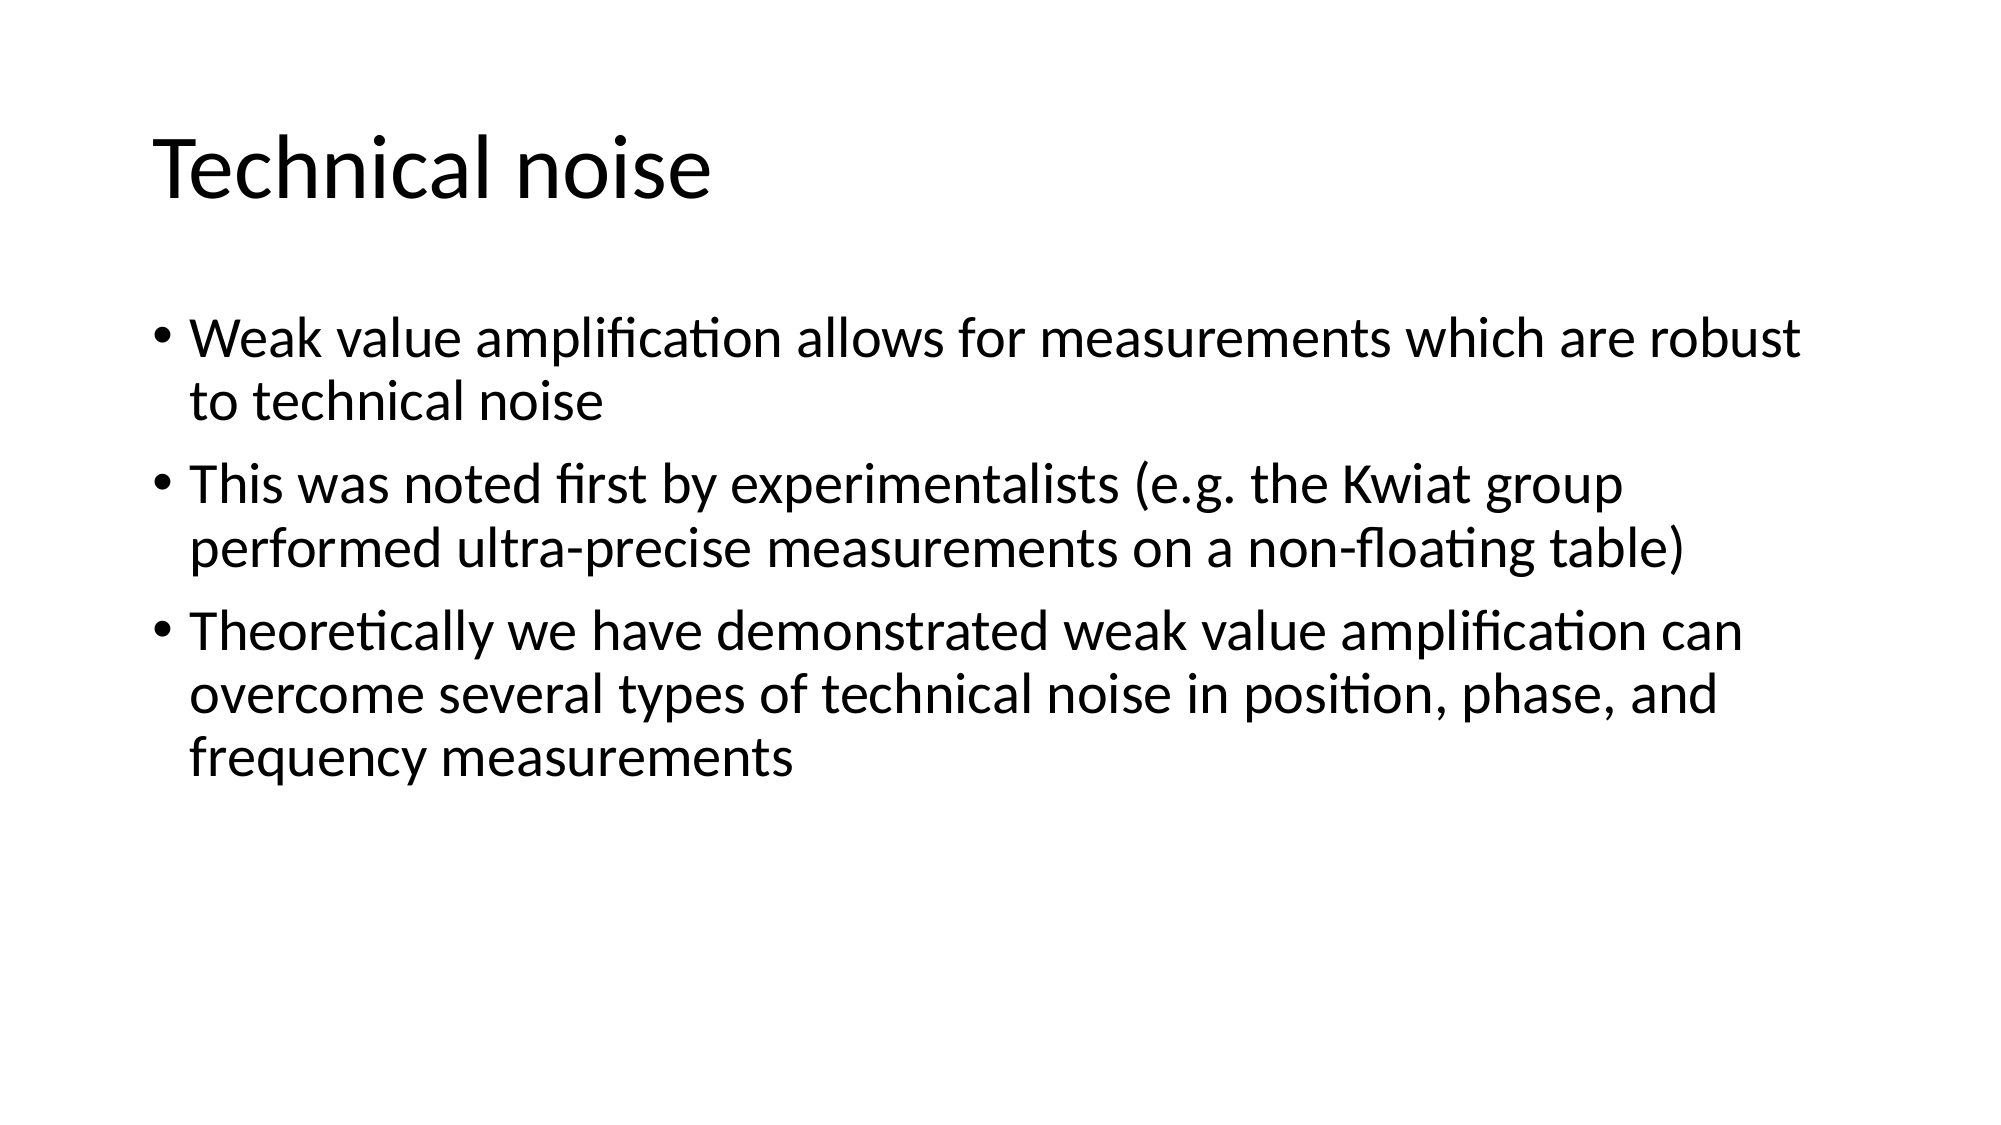

# Technical noise
Weak value amplification allows for measurements which are robust to technical noise
This was noted first by experimentalists (e.g. the Kwiat group performed ultra-precise measurements on a non-floating table)
Theoretically we have demonstrated weak value amplification can overcome several types of technical noise in position, phase, and frequency measurements